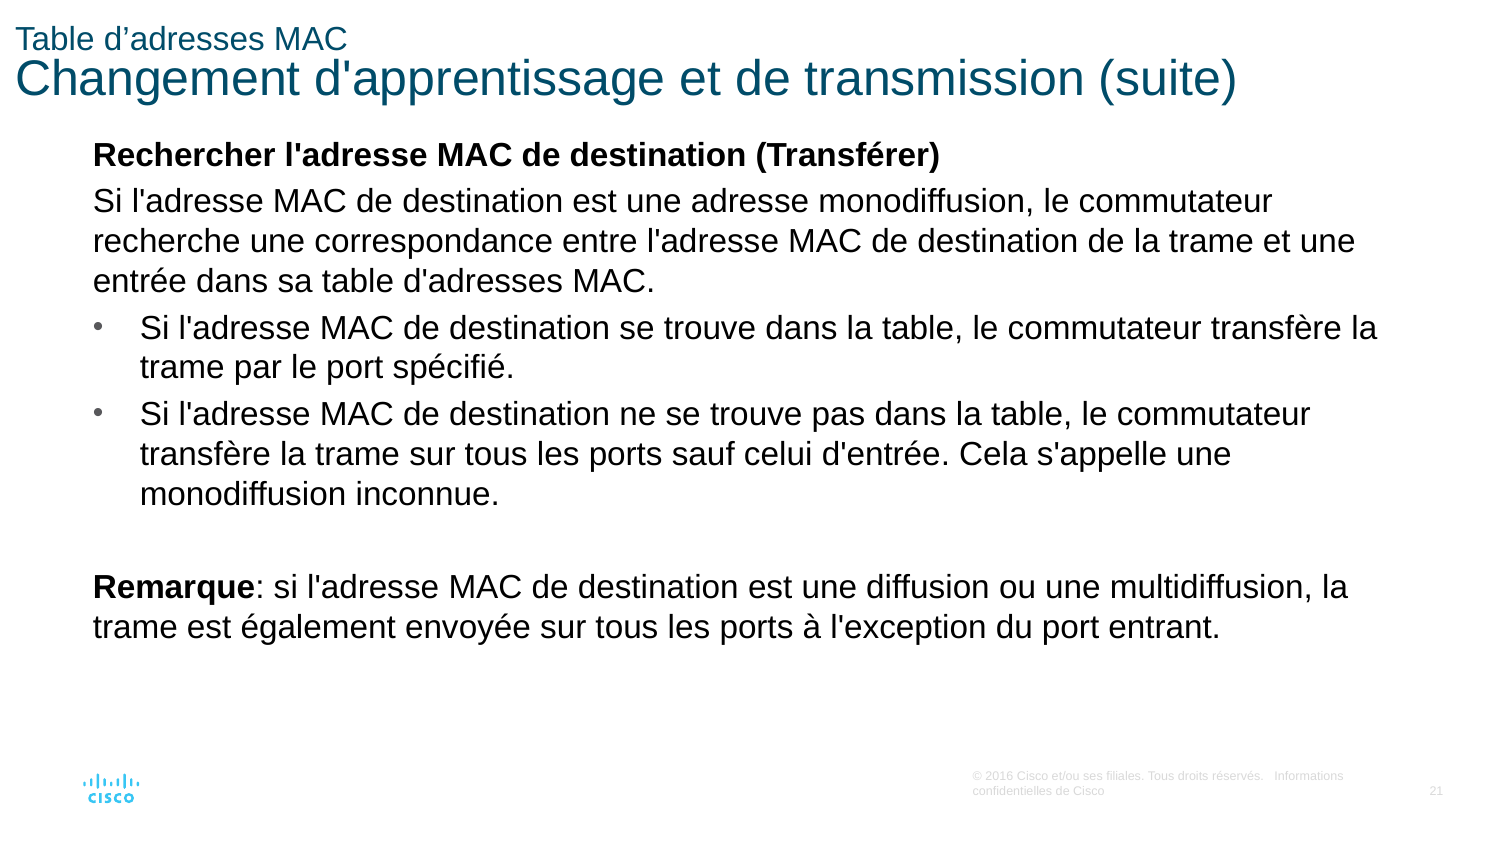

# Table d’adresses MAC Changement d'apprentissage et de transmission (suite)
Rechercher l'adresse MAC de destination (Transférer)
Si l'adresse MAC de destination est une adresse monodiffusion, le commutateur recherche une correspondance entre l'adresse MAC de destination de la trame et une entrée dans sa table d'adresses MAC.
Si l'adresse MAC de destination se trouve dans la table, le commutateur transfère la trame par le port spécifié.
Si l'adresse MAC de destination ne se trouve pas dans la table, le commutateur transfère la trame sur tous les ports sauf celui d'entrée. Cela s'appelle une monodiffusion inconnue.

Remarque: si l'adresse MAC de destination est une diffusion ou une multidiffusion, la trame est également envoyée sur tous les ports à l'exception du port entrant.